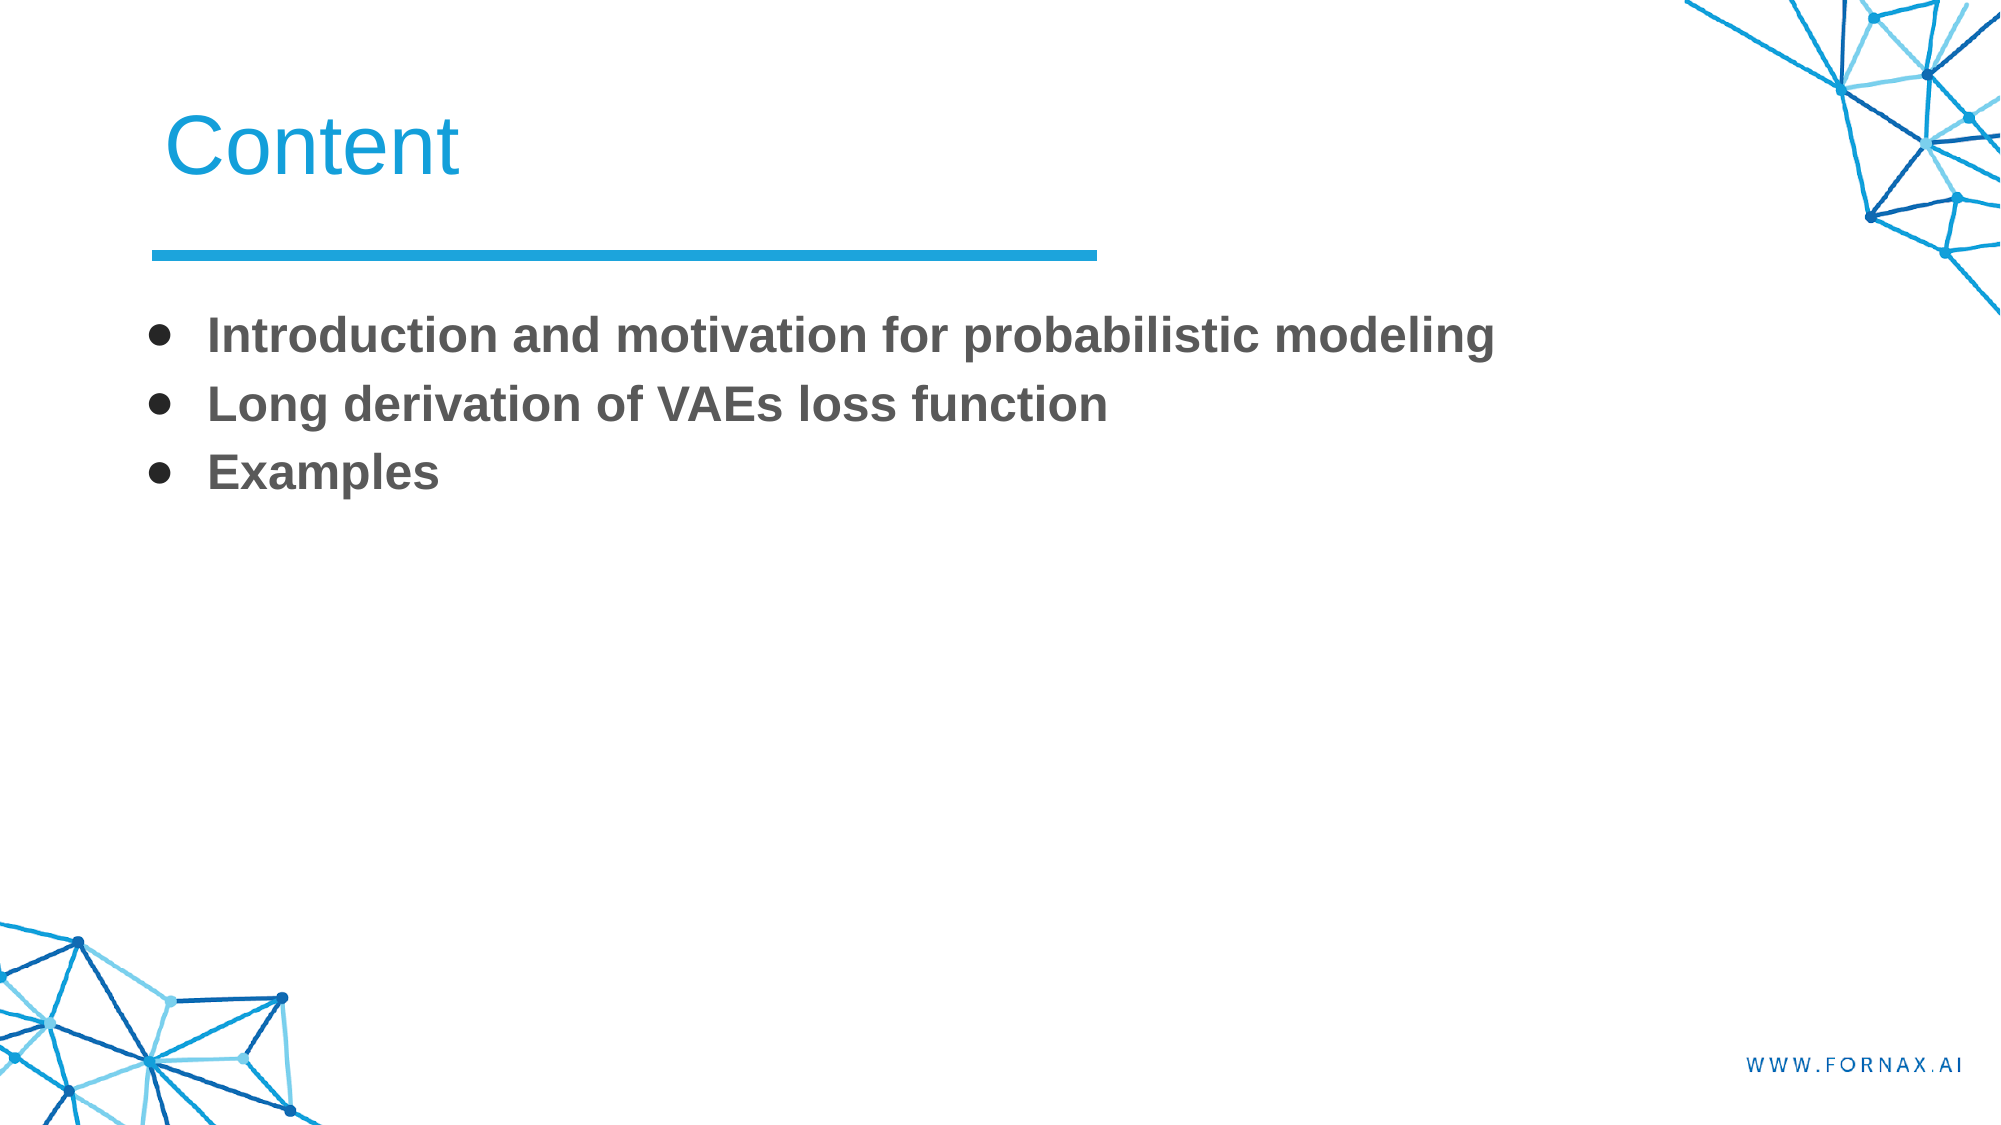

# Content
Introduction and motivation for probabilistic modeling
Long derivation of VAEs loss function
Examples